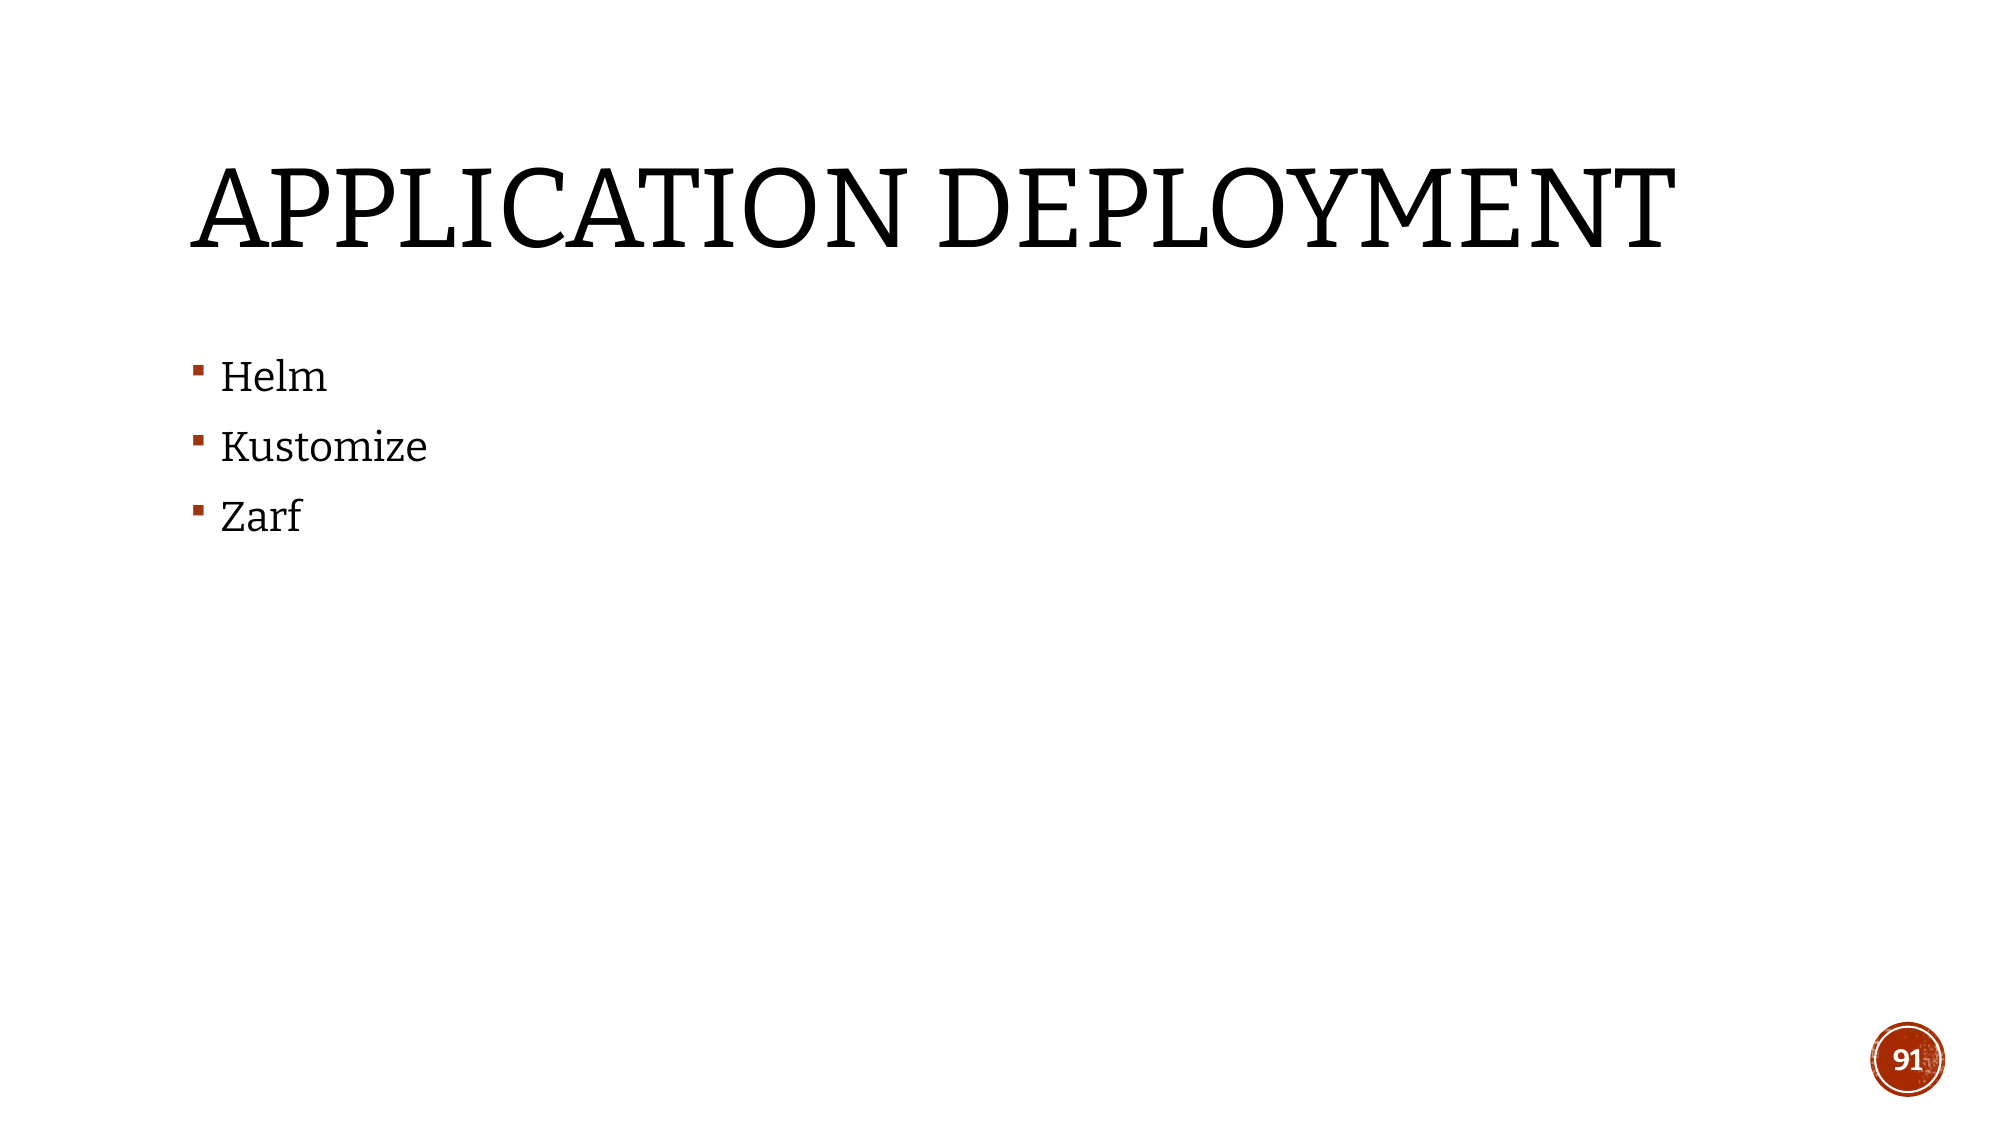

# Application Deployment
Helm
Kustomize
Zarf

91